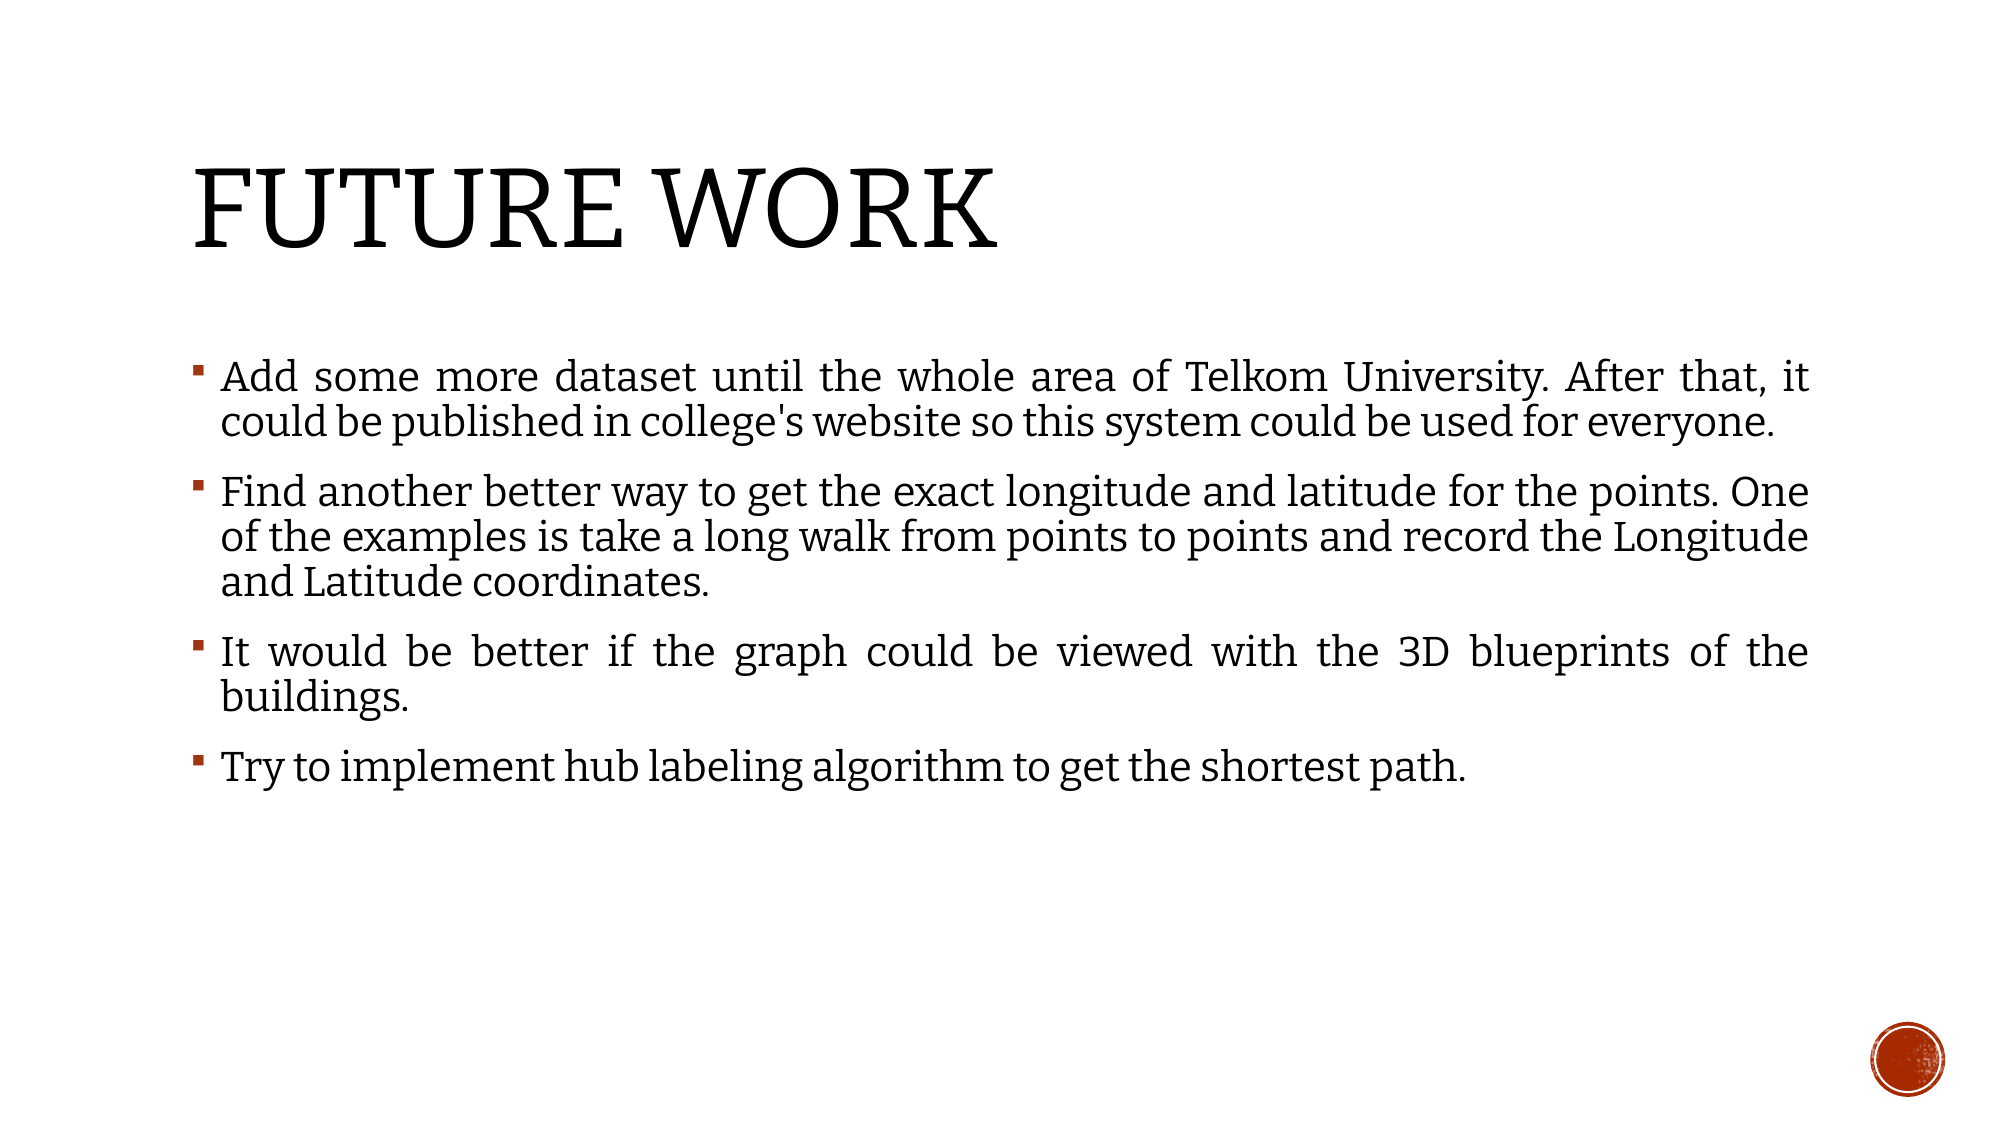

# Future work
Add some more dataset until the whole area of Telkom University. After that, it could be published in college's website so this system could be used for everyone.
Find another better way to get the exact longitude and latitude for the points. One of the examples is take a long walk from points to points and record the Longitude and Latitude coordinates.
It would be better if the graph could be viewed with the 3D blueprints of the buildings.
Try to implement hub labeling algorithm to get the shortest path.